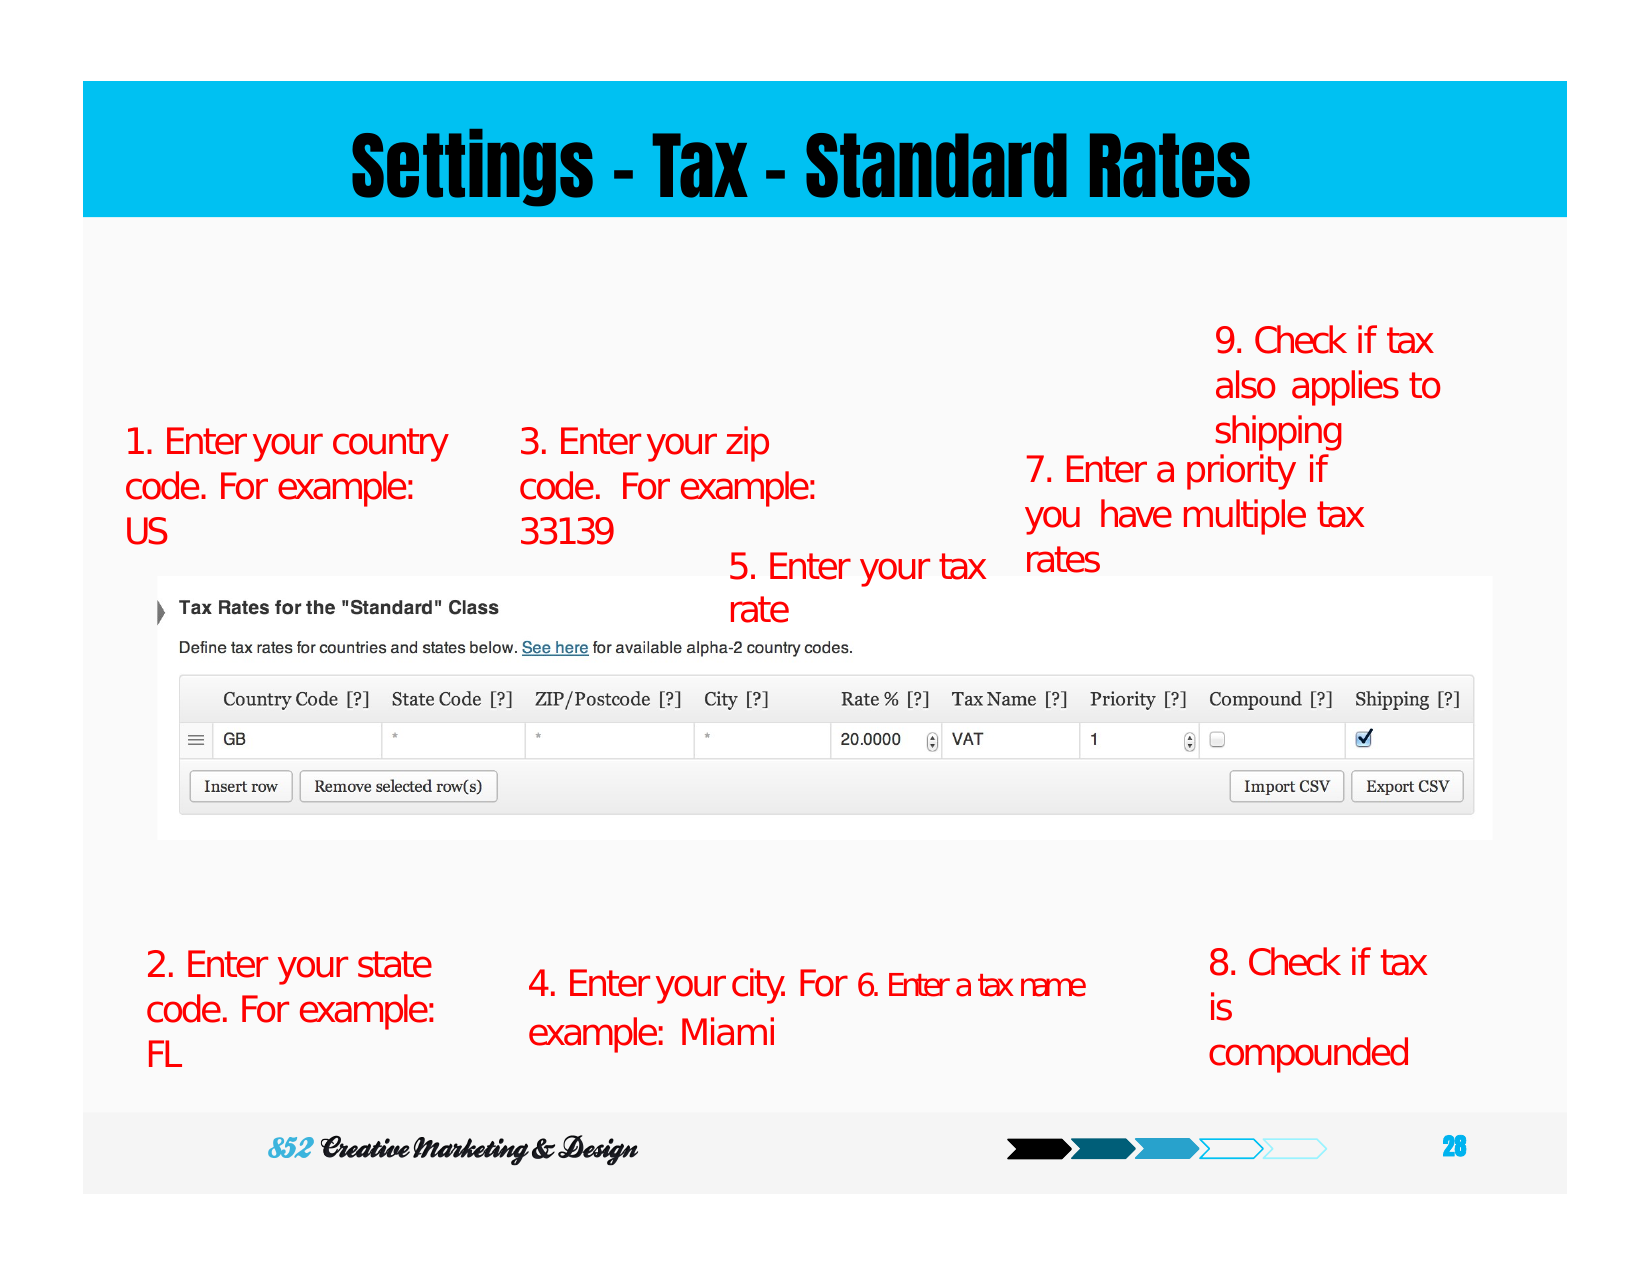

# Settings – Tax – Standard Rates
9. Check if tax also  applies to shipping
1. Enter your country  code. For example: US
3. Enter your zip code.  For example: 33139
7. Enter a priority if you  have multiple tax rates
5. Enter your tax rate

8. Check if tax is  compounded
2. Enter your state  code. For example: FL
4. Enter your city. For 6. Enter a tax name  example: Miami
28